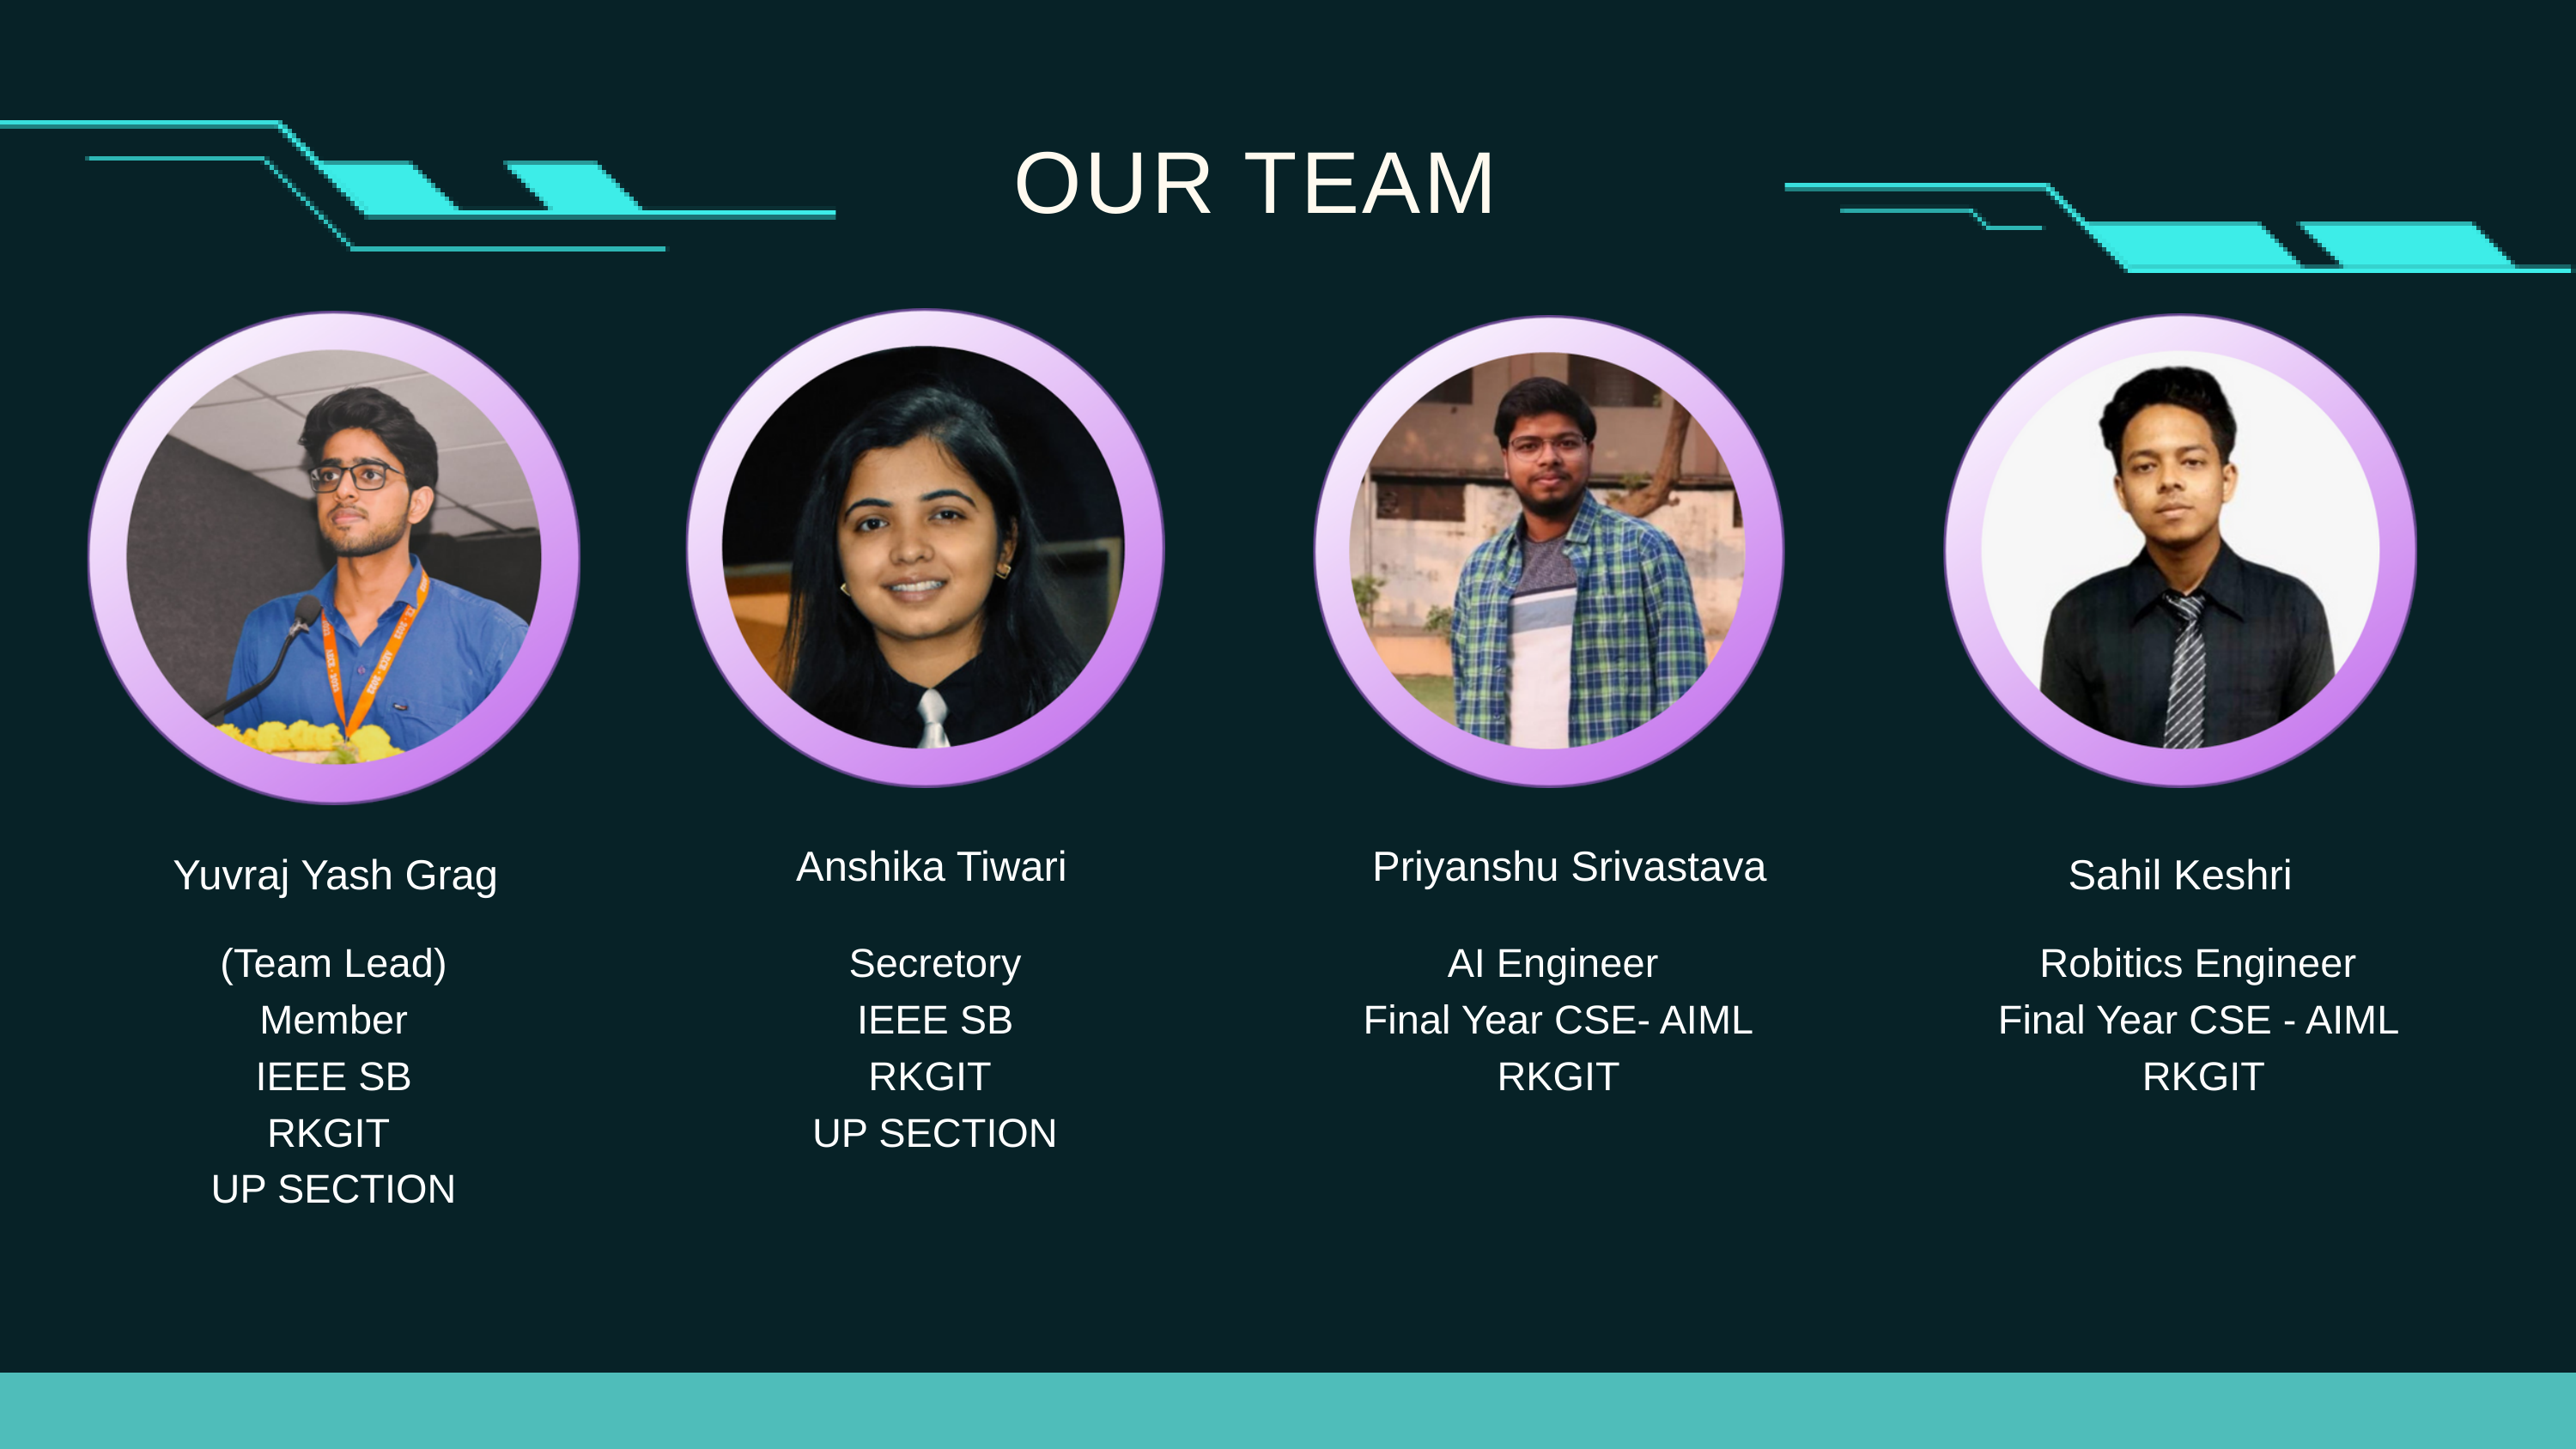

OUR TEAM

Anshika Tiwari
Priyanshu Srivastava
Yuvraj Yash Grag
Sahil Keshri
(Team Lead)
Member
IEEE SB RKGIT
UP SECTION
Secretory
IEEE SB RKGIT
UP SECTION
AI Engineer
Final Year CSE- AIML
RKGIT
Robitics Engineer
Final Year CSE - AIML
RKGIT